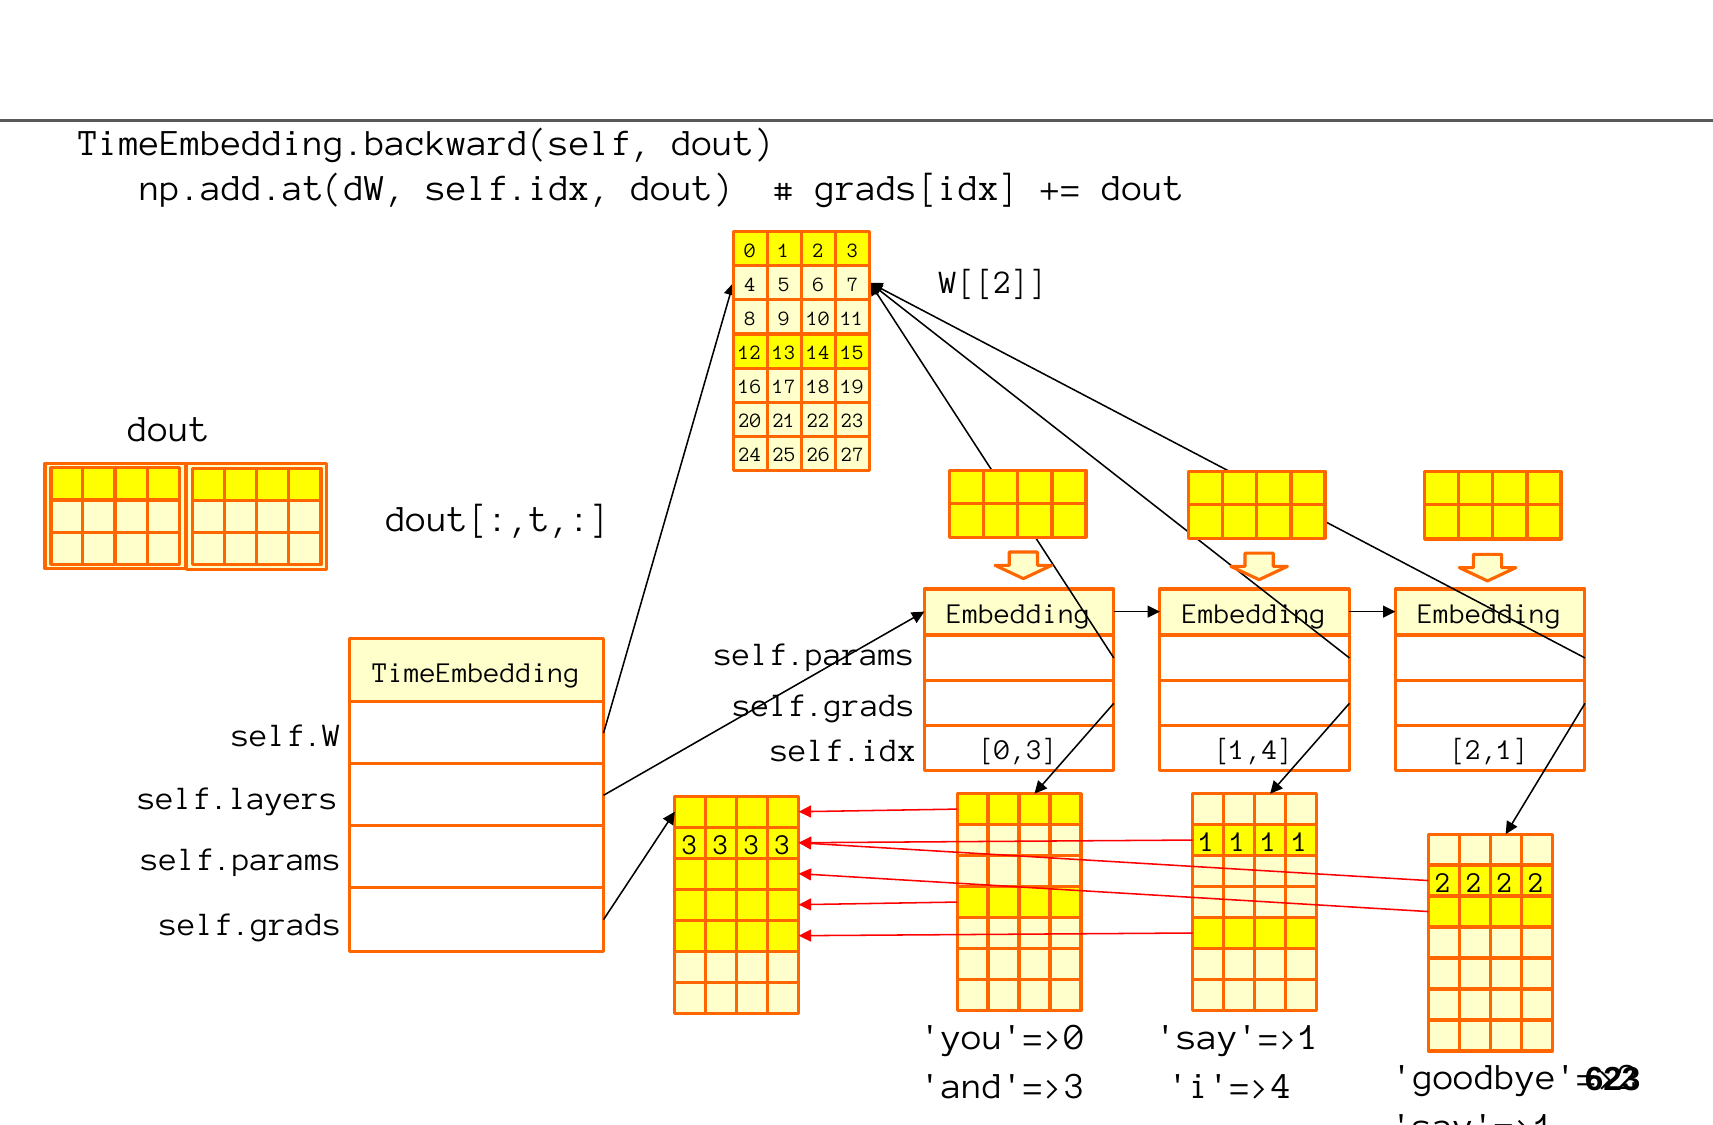

TimeEmbedding.backward(self, dout)
   np.add.at(dW, self.idx, dout)  # grads[idx] += dout
0
1
2
3
4
5
6
7
8
9
10
11
12
13
14
15
16
17
18
19
20
21
22
23
24
25
26
27
W[[2]]
dout

dout[:,t,:]

Embedding
Embedding
Embedding
self.params

TimeEmbedding
self.grads

self.W
self.idx
[0,3]
[1,4]
[2,1]

self.layers

1
1
1
1

3
3
3
3
self.params

2
2
2
2

self.grads

'you'=>0
'say'=>1

'goodbye'=>2
'and'=>3
'i'=>4
'say'=>1